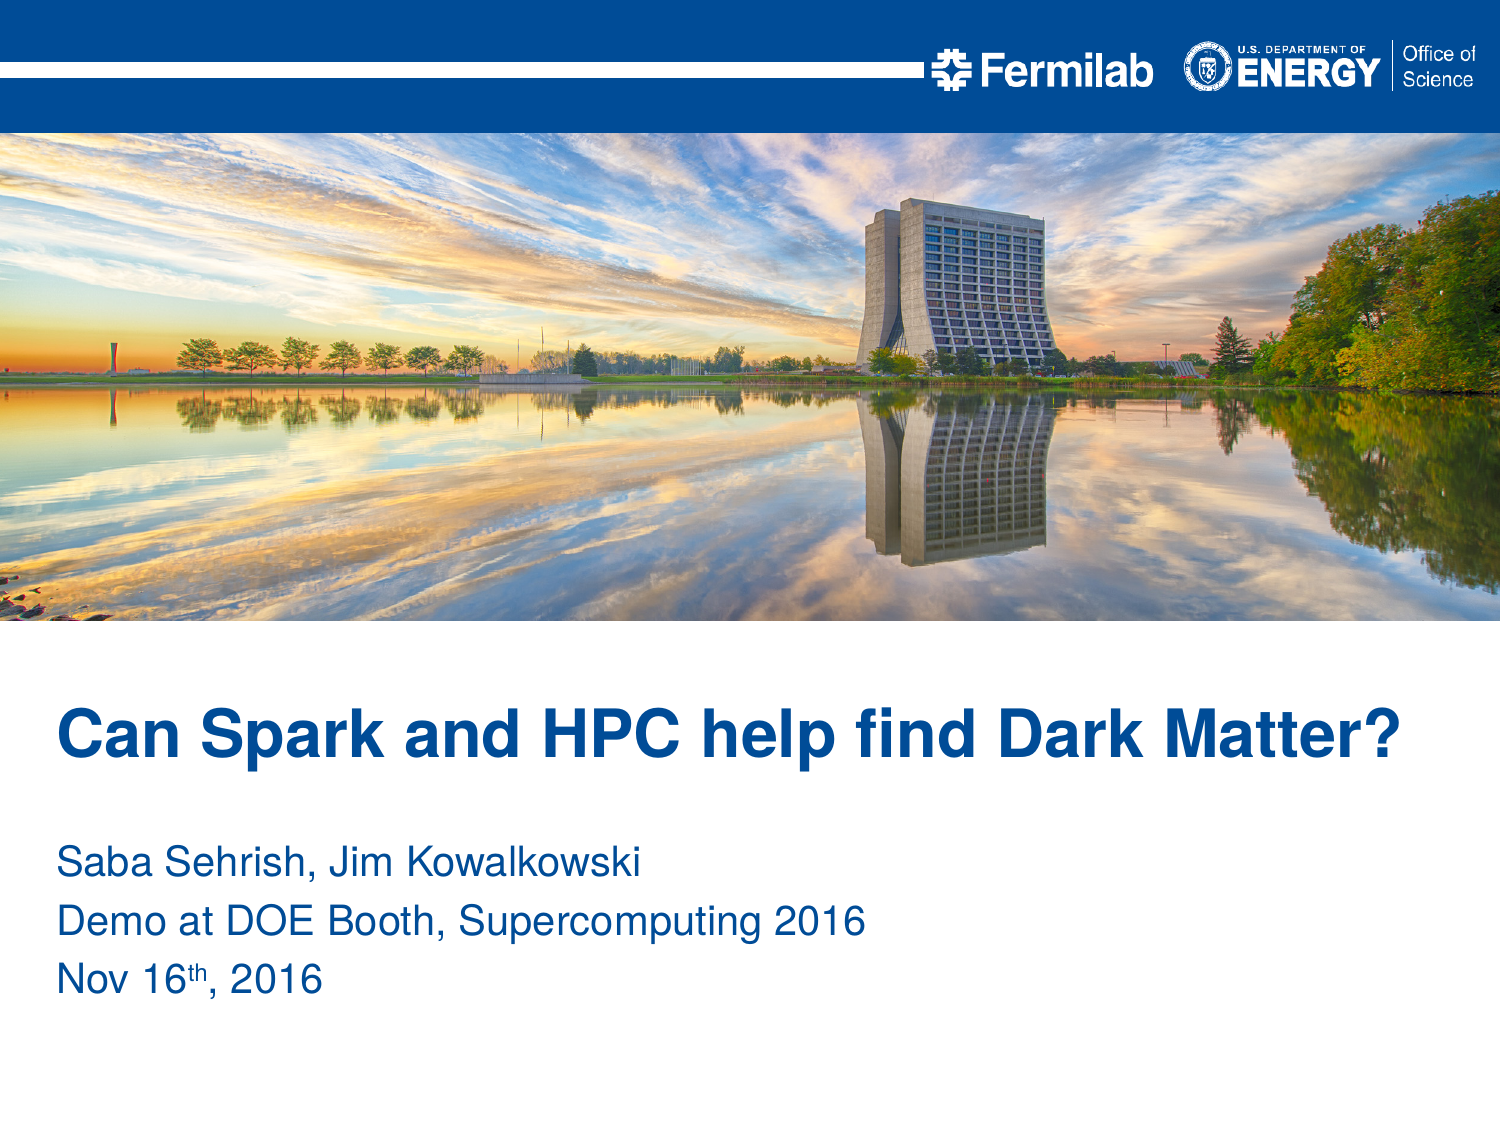

Can Spark and HPC help find Dark Matter?
Saba Sehrish, Jim Kowalkowski
Demo at DOE Booth, Supercomputing 2016
Nov 16th, 2016